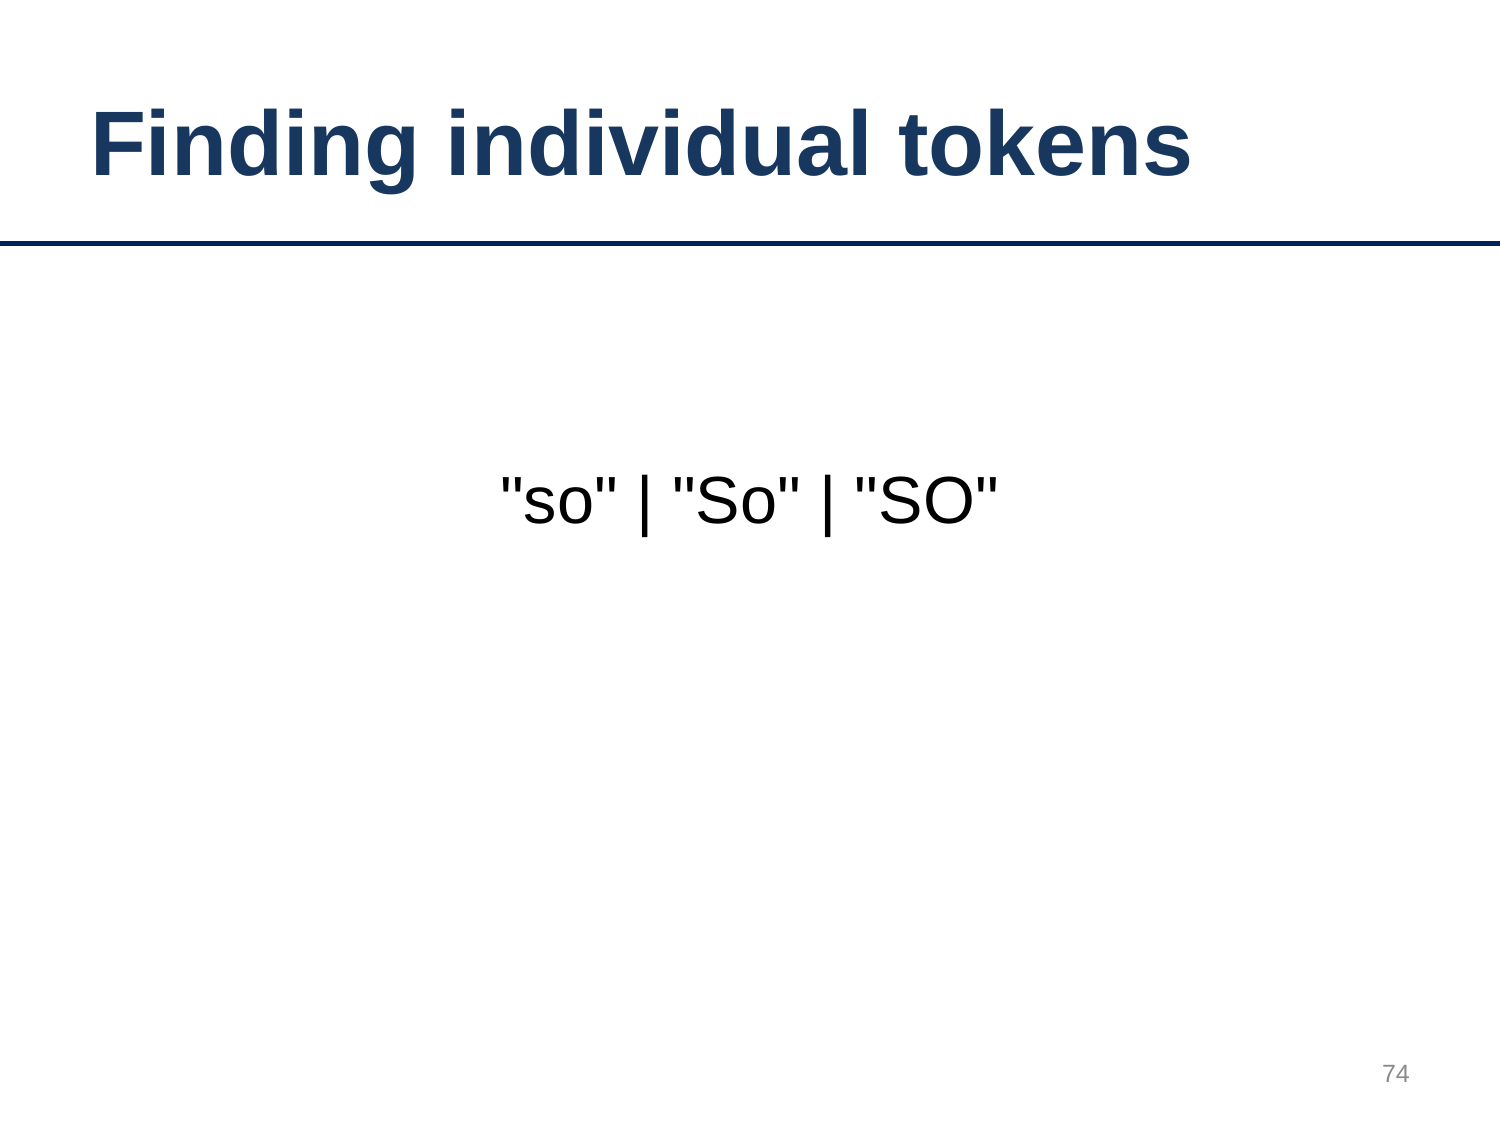

# Finding individual tokens

"so" | "So" | "SO"
74